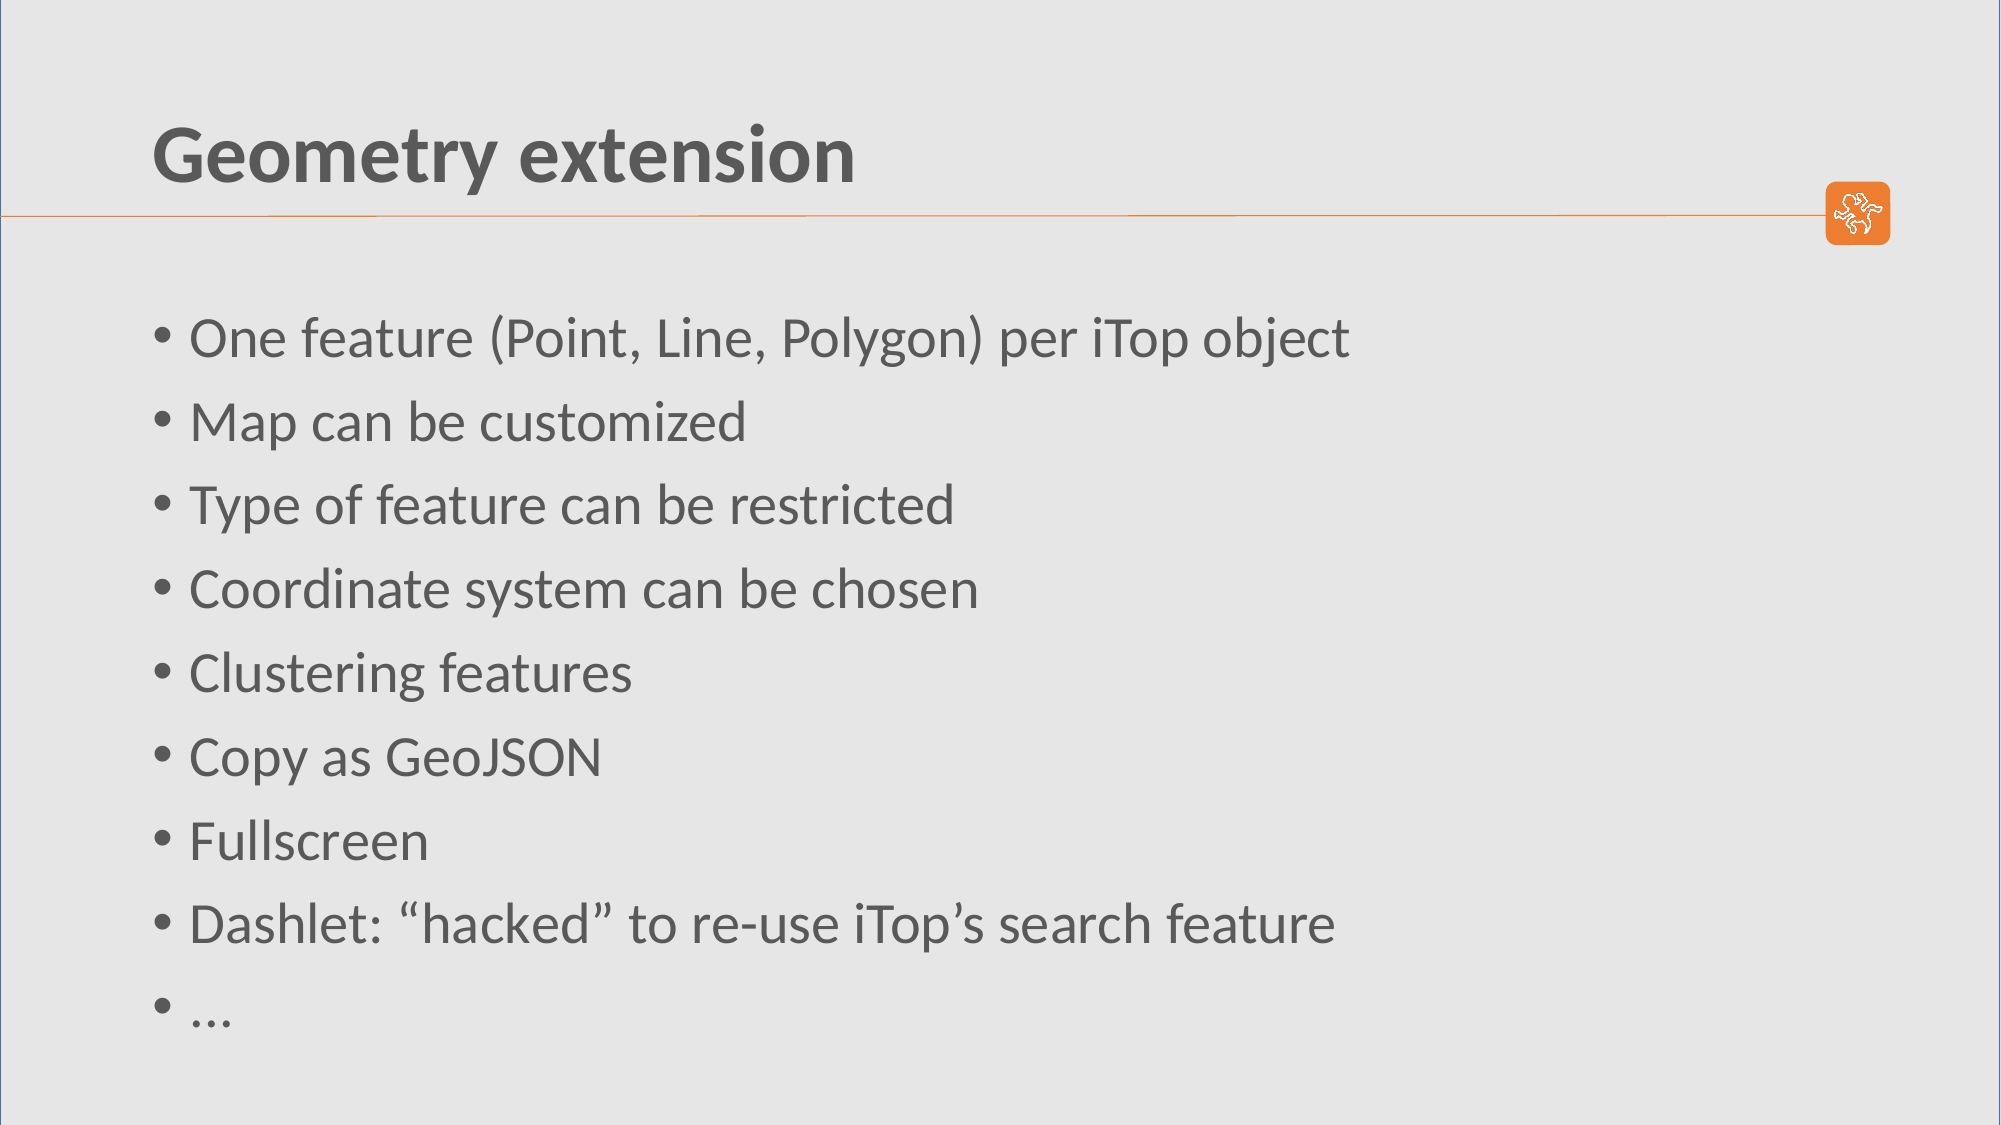

# Geometry extension
One feature (Point, Line, Polygon) per iTop object
Map can be customized
Type of feature can be restricted
Coordinate system can be chosen
Clustering features
Copy as GeoJSON
Fullscreen
Dashlet: “hacked” to re-use iTop’s search feature
...